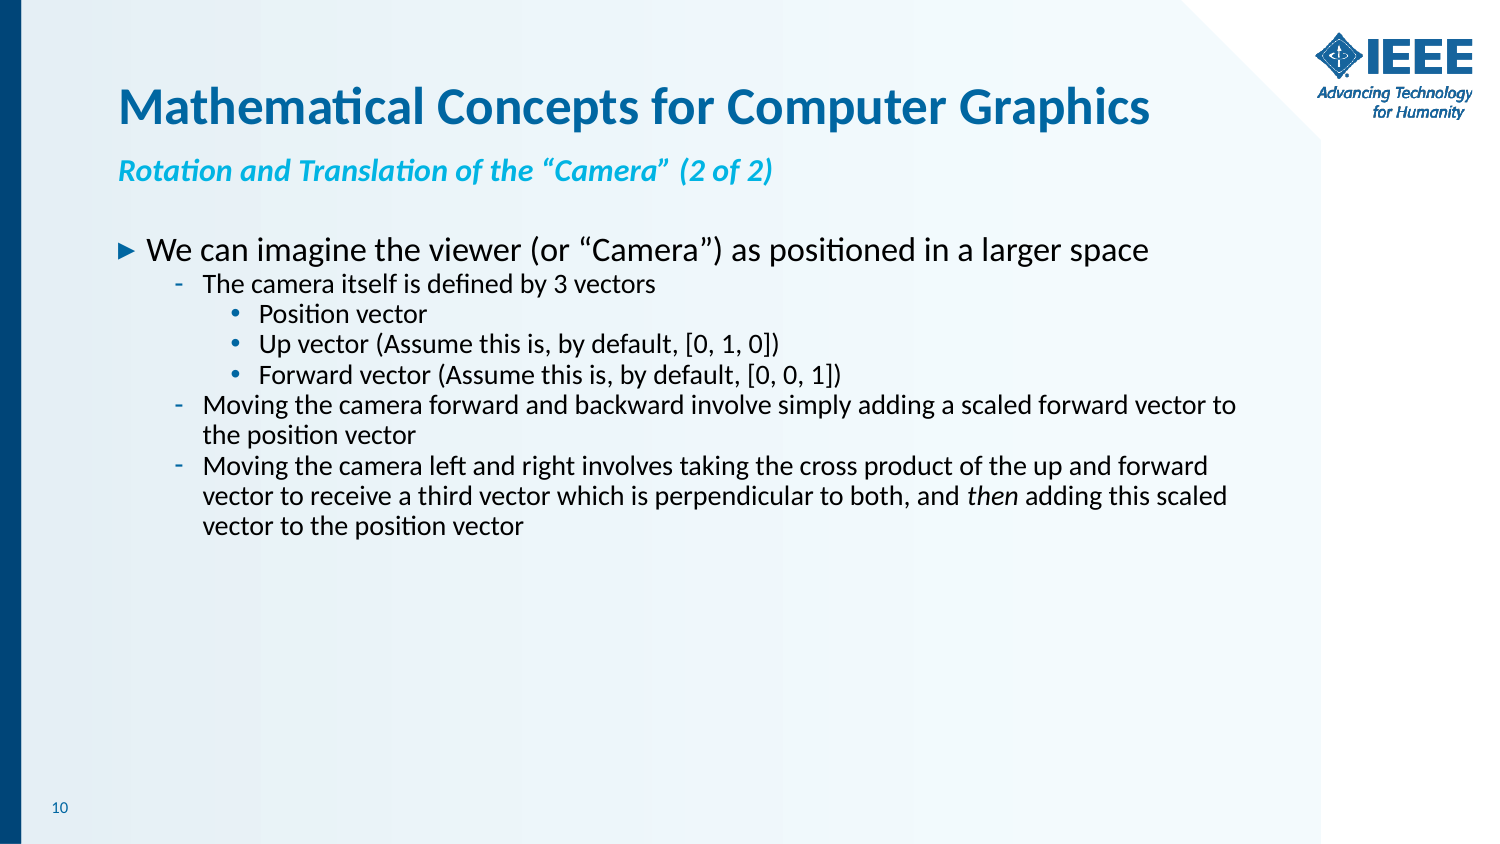

# Mathematical Concepts for Computer Graphics
Rotation and Translation of the “Camera” (2 of 2)
We can imagine the viewer (or “Camera”) as positioned in a larger space
The camera itself is defined by 3 vectors
Position vector
Up vector (Assume this is, by default, [0, 1, 0])
Forward vector (Assume this is, by default, [0, 0, 1])
Moving the camera forward and backward involve simply adding a scaled forward vector to the position vector
Moving the camera left and right involves taking the cross product of the up and forward vector to receive a third vector which is perpendicular to both, and then adding this scaled vector to the position vector
10